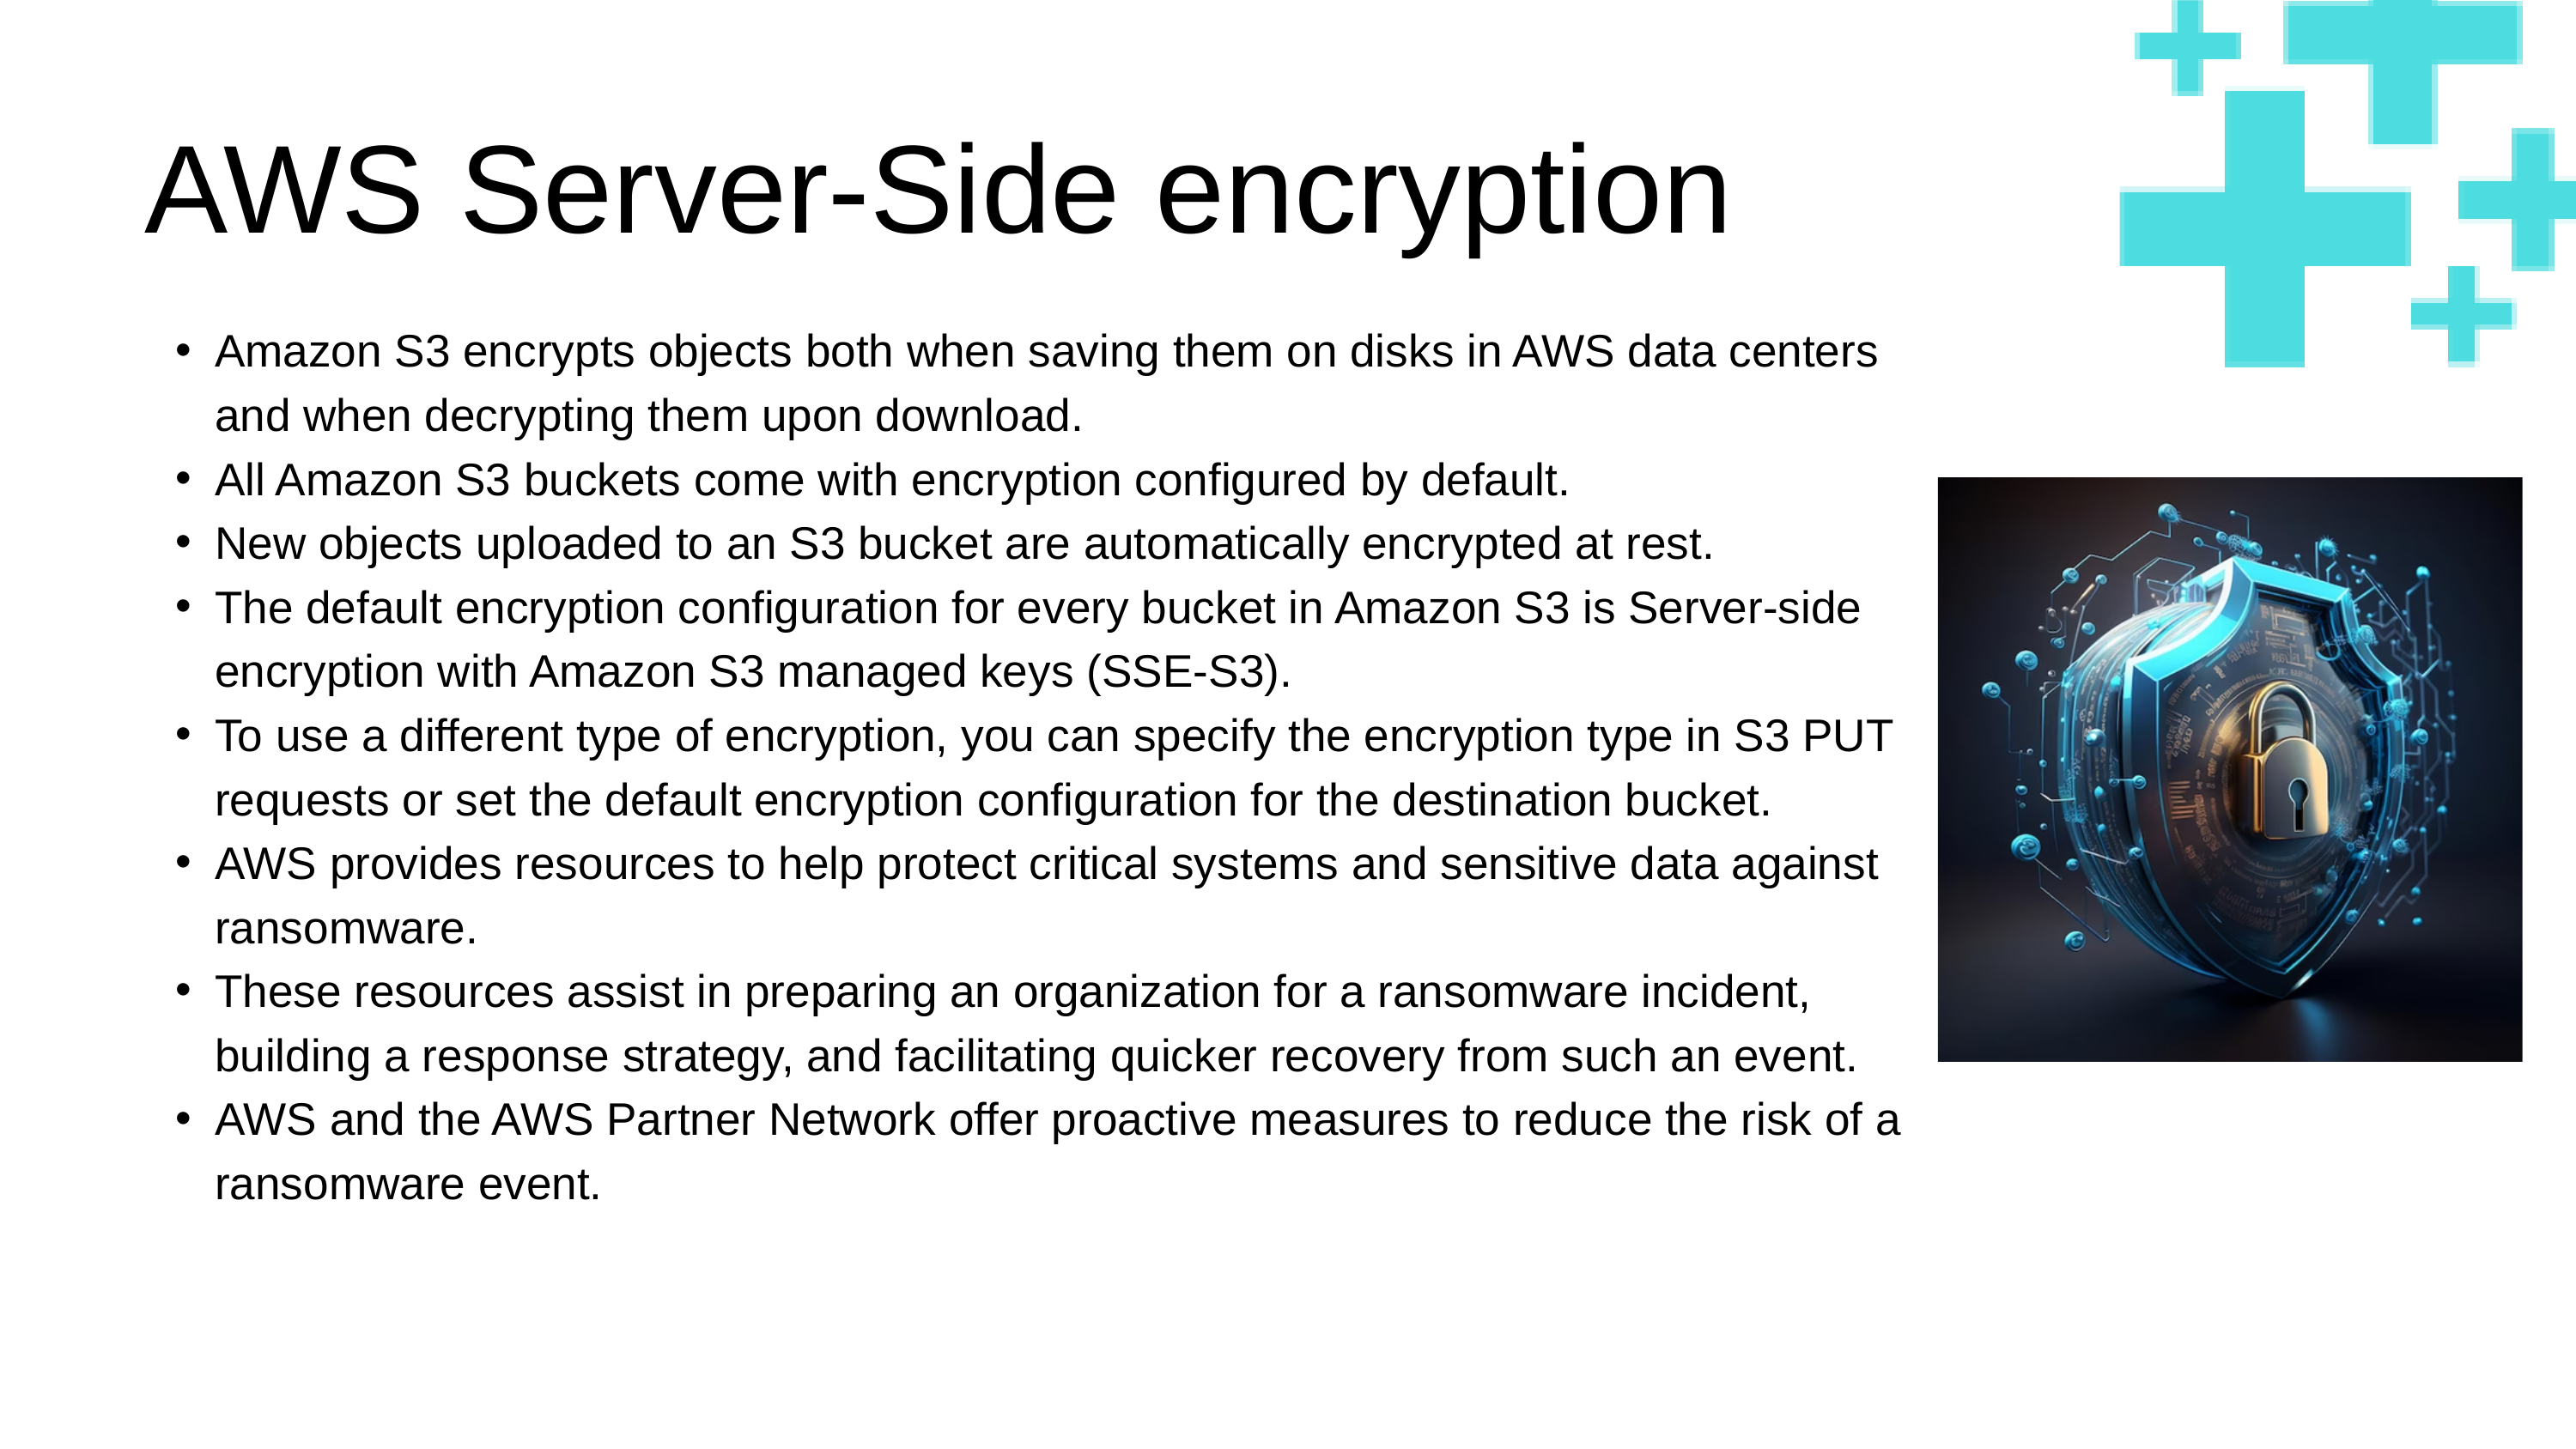

AWS Server-Side encryption

Amazon S3 encrypts objects both when saving them on disks in AWS data centers and when decrypting them upon download.
All Amazon S3 buckets come with encryption configured by default.
New objects uploaded to an S3 bucket are automatically encrypted at rest.
The default encryption configuration for every bucket in Amazon S3 is Server-side encryption with Amazon S3 managed keys (SSE-S3).
To use a different type of encryption, you can specify the encryption type in S3 PUT requests or set the default encryption configuration for the destination bucket.
AWS provides resources to help protect critical systems and sensitive data against ransomware.
These resources assist in preparing an organization for a ransomware incident, building a response strategy, and facilitating quicker recovery from such an event.
AWS and the AWS Partner Network offer proactive measures to reduce the risk of a ransomware event.